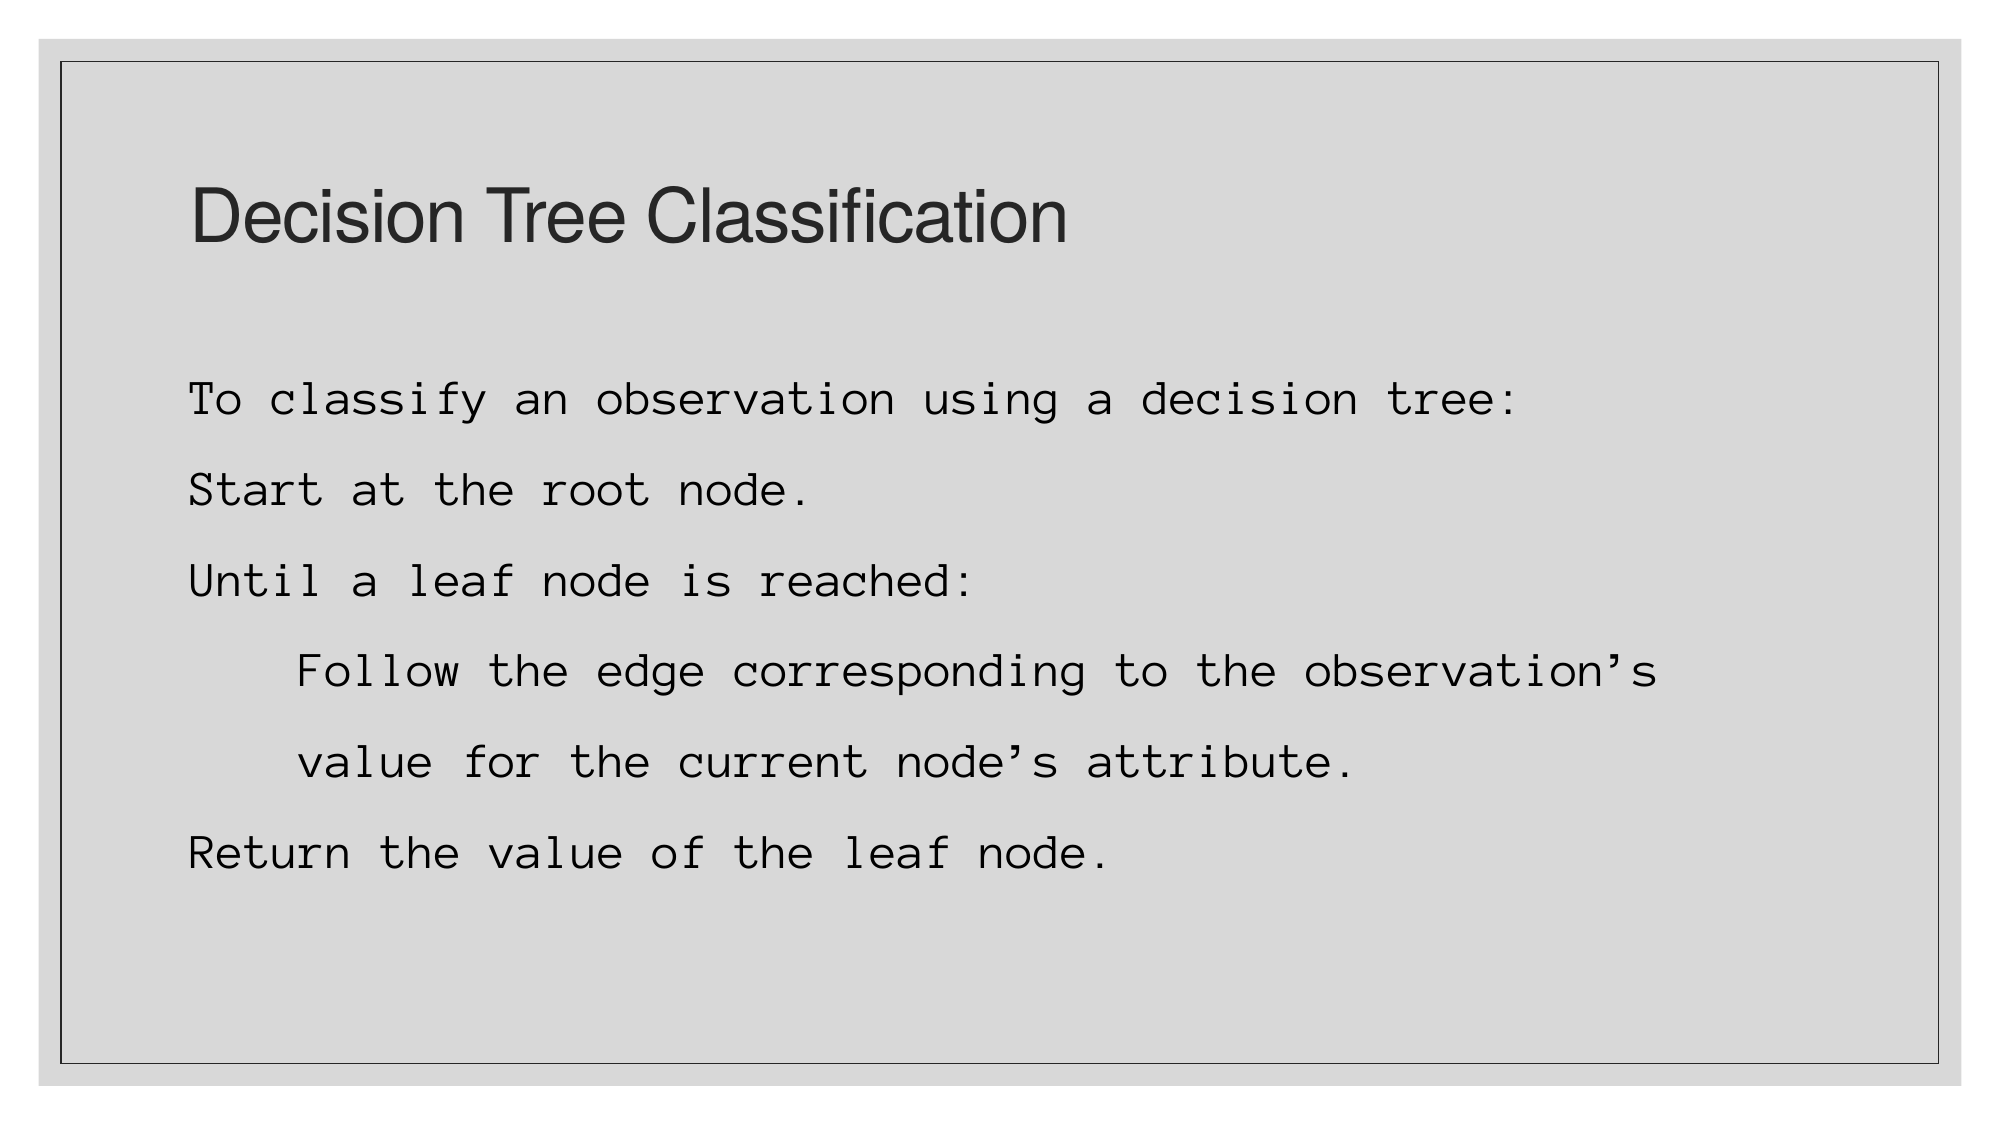

# Decision Tree Classification
To classify an observation using a decision tree:
Start at the root node.
Until a leaf node is reached:
    Follow the edge corresponding to the observation’s
    value for the current node’s attribute.
Return the value of the leaf node.